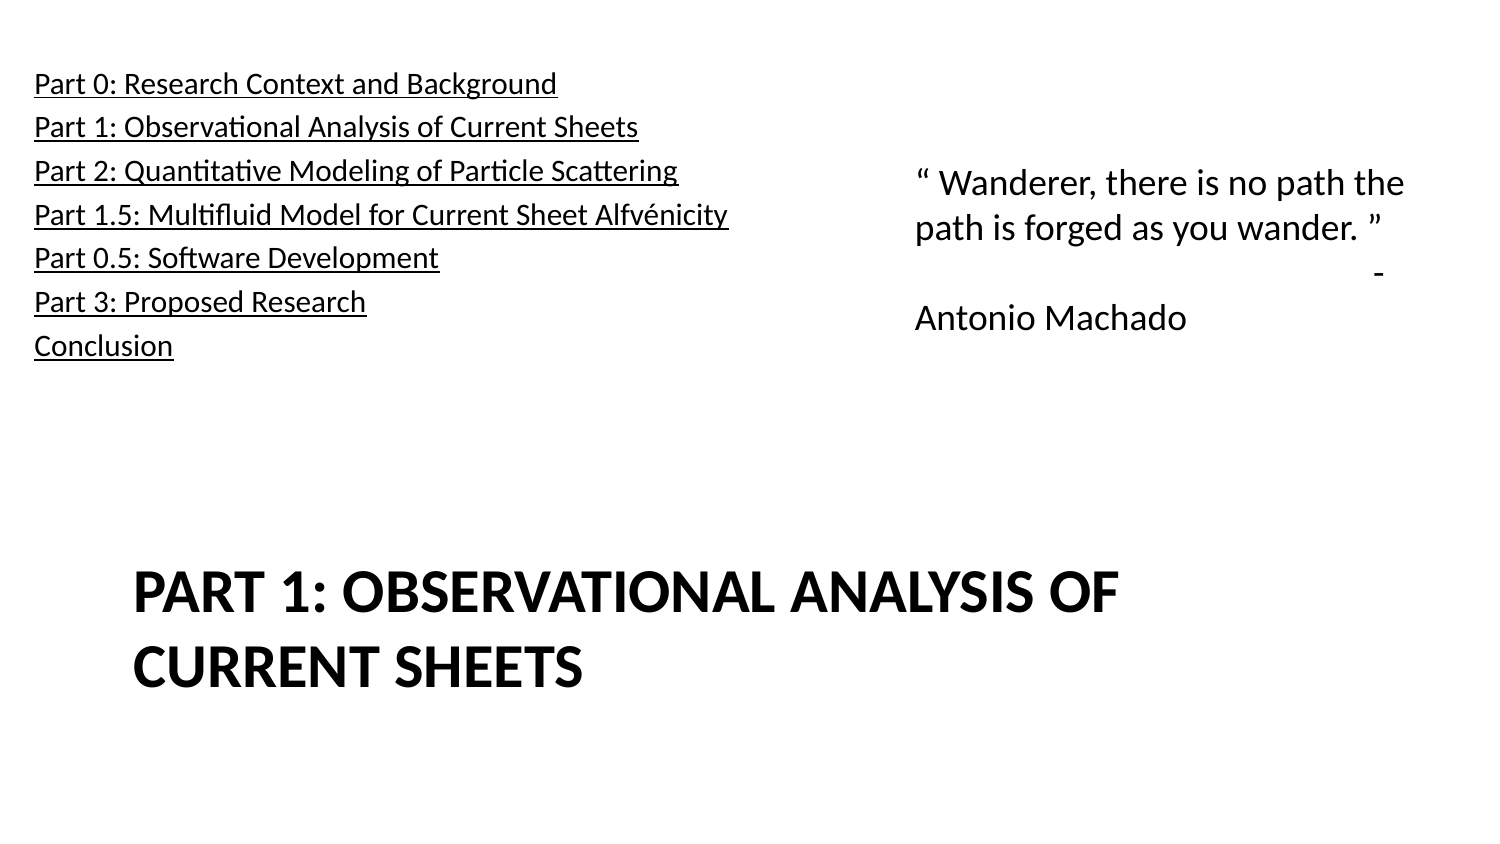

Part 0: Research Context and Background
Part 1: Observational Analysis of Current Sheets
Part 2: Quantitative Modeling of Particle Scattering
Part 1.5: Multifluid Model for Current Sheet Alfvénicity
Part 0.5: Software Development
Part 3: Proposed Research
Conclusion
“ Wanderer, there is no path the path is forged as you wander. ”
			 - Antonio Machado
# Part 1: Observational Analysis of Current Sheets